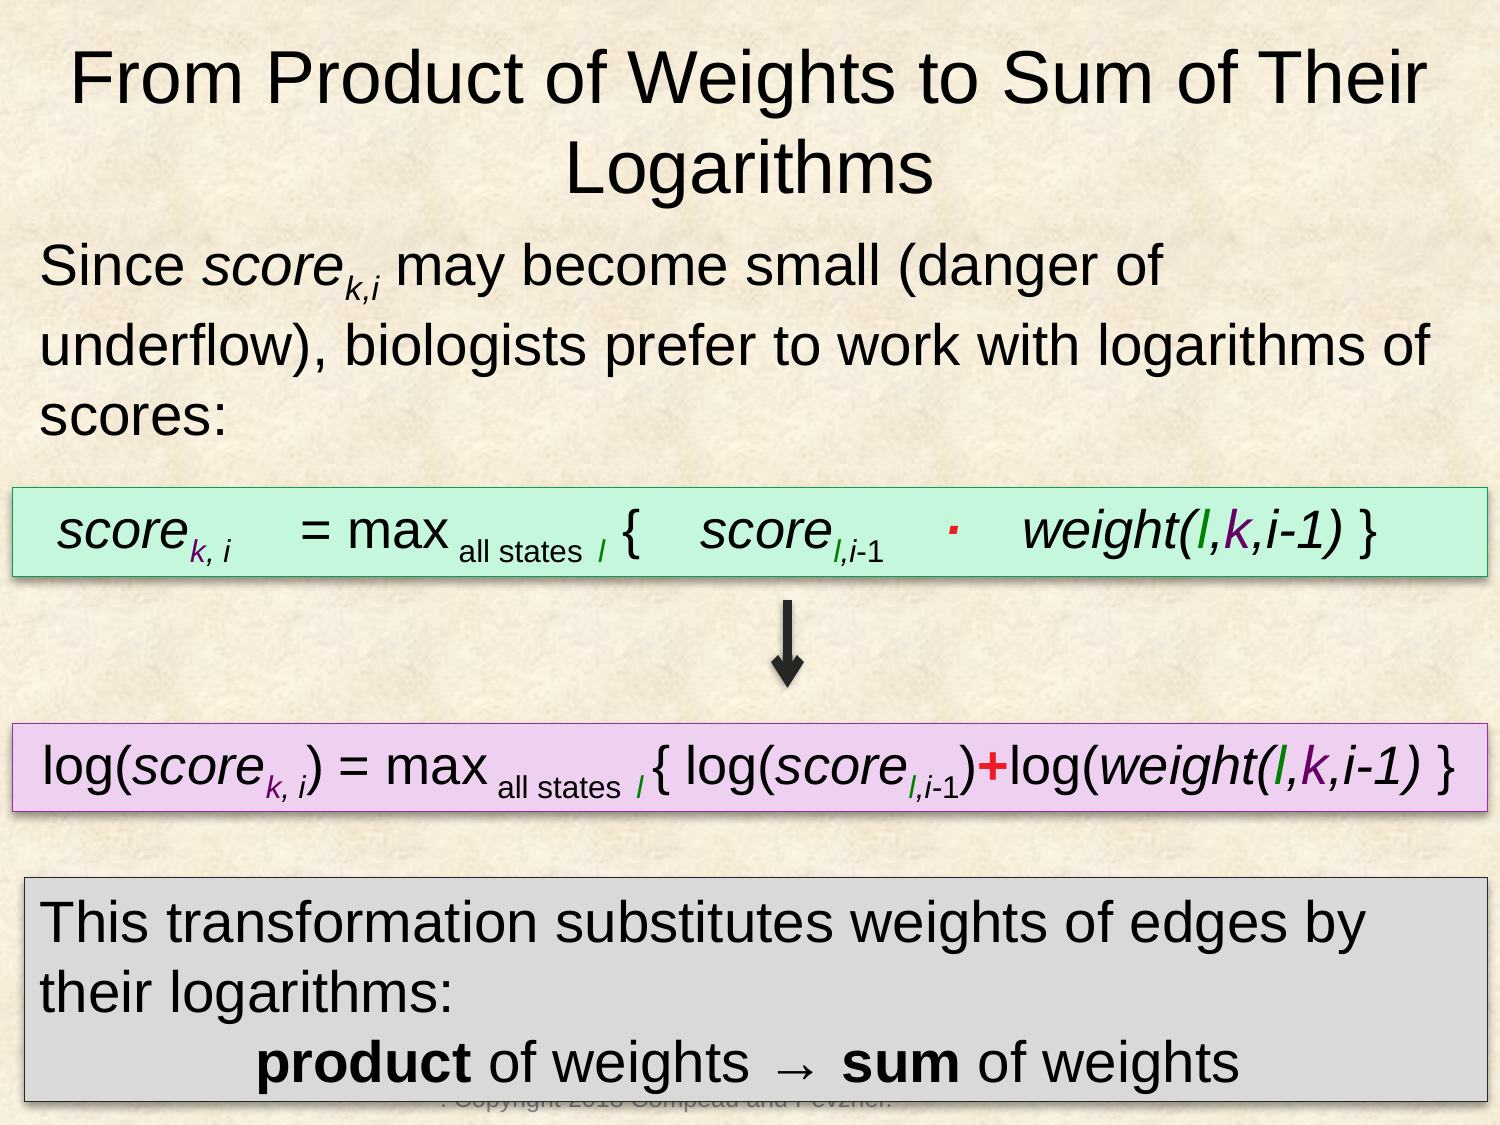

# From Product of Weights to Sum of Their Logarithms
Since scorek,i may become small (danger of underflow), biologists prefer to work with logarithms of scores:
  scorek, i        = max all states l  {    scorel,i-1    ·    weight(l,k,i-1) }
 log(scorek, i) = max all states l { log(scorel,i-1)+log(weight(l,k,i-1) }
This transformation substitutes weights of edges by their logarithms:
product of weights → sum of weights
Bioinformatics Algorithms: An Active Learning Approach. Copyright 2018 Compeau and Pevzner.